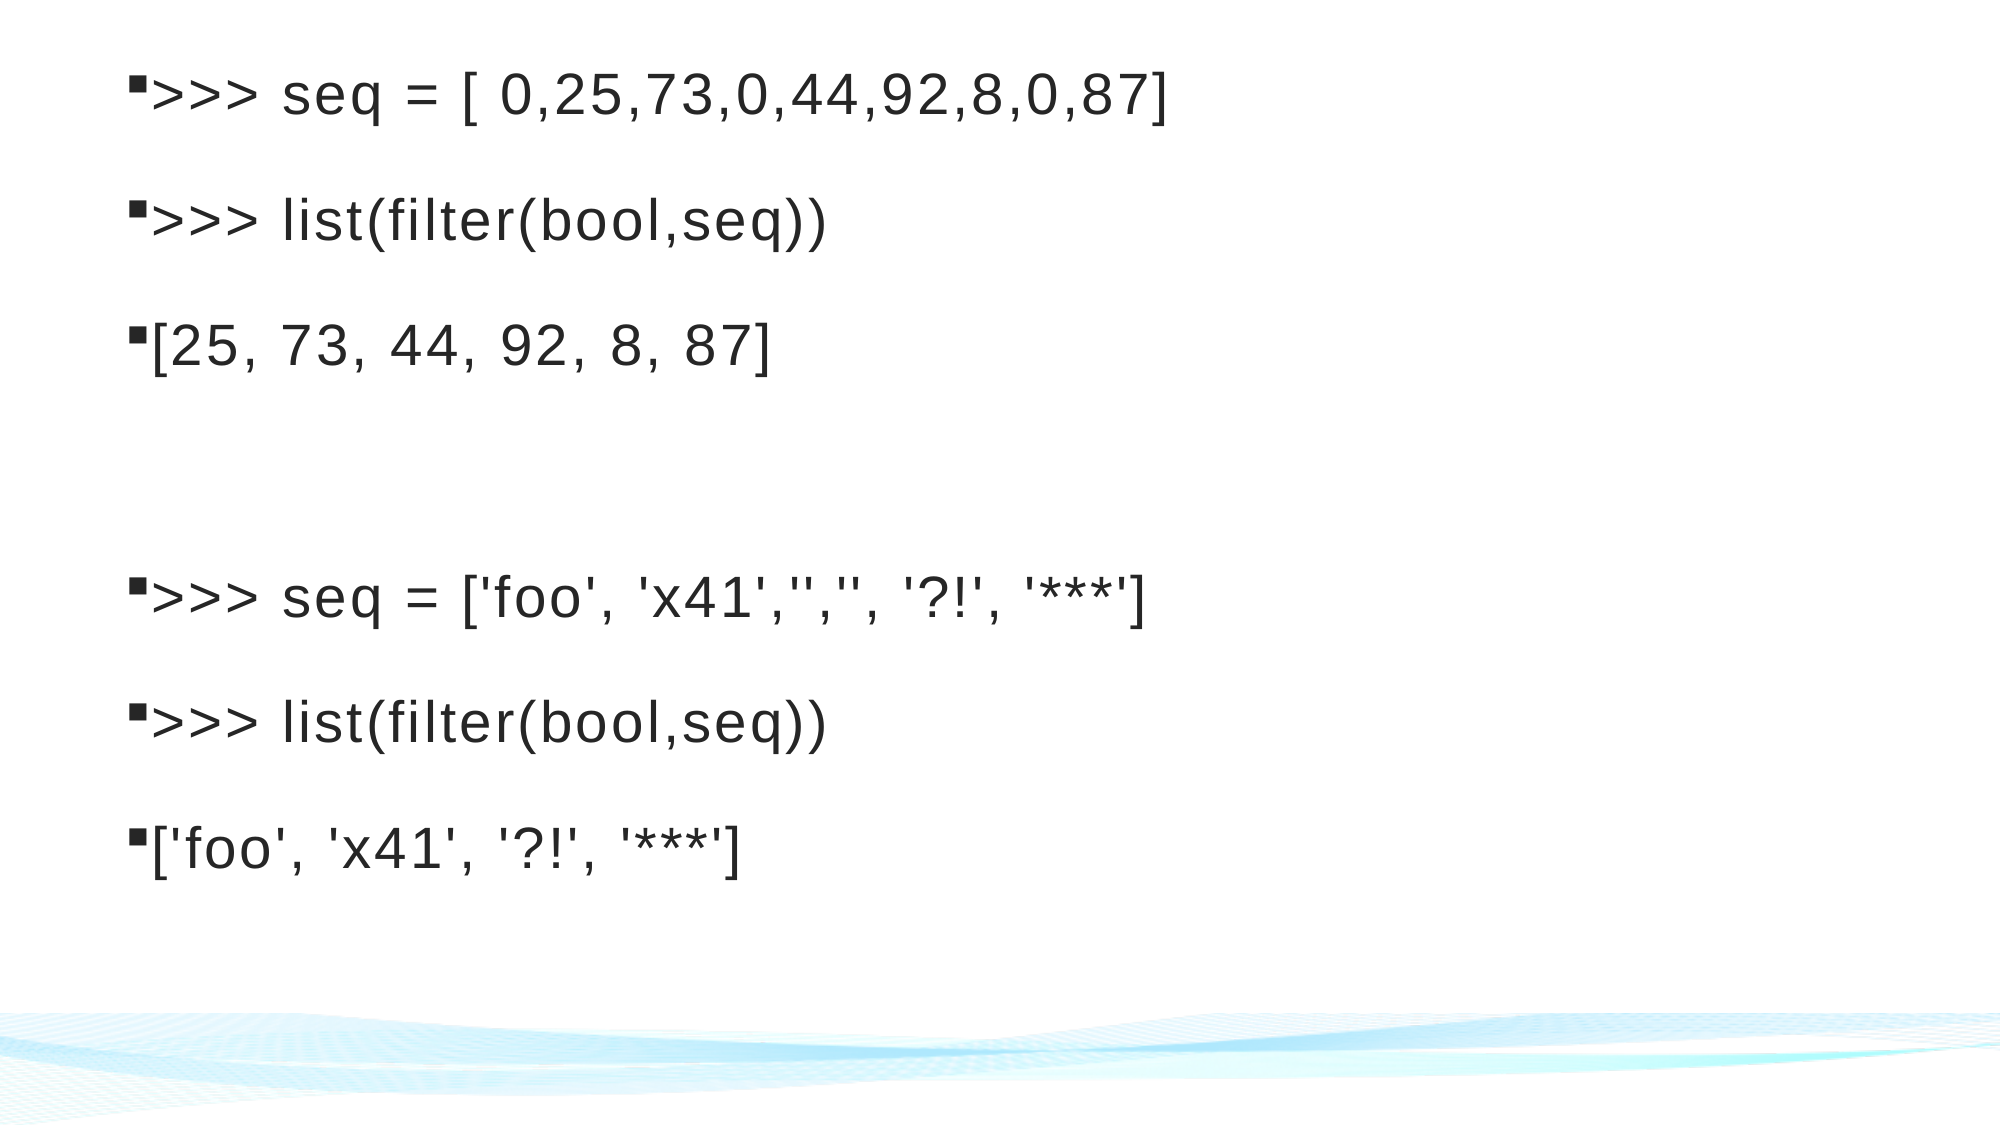

>>> seq = [ 0,25,73,0,44,92,8,0,87]
>>> list(filter(bool,seq))
[25, 73, 44, 92, 8, 87]

>>> seq = ['foo', 'x41','','', '?!', '***']
>>> list(filter(bool,seq))
['foo', 'x41', '?!', '***']